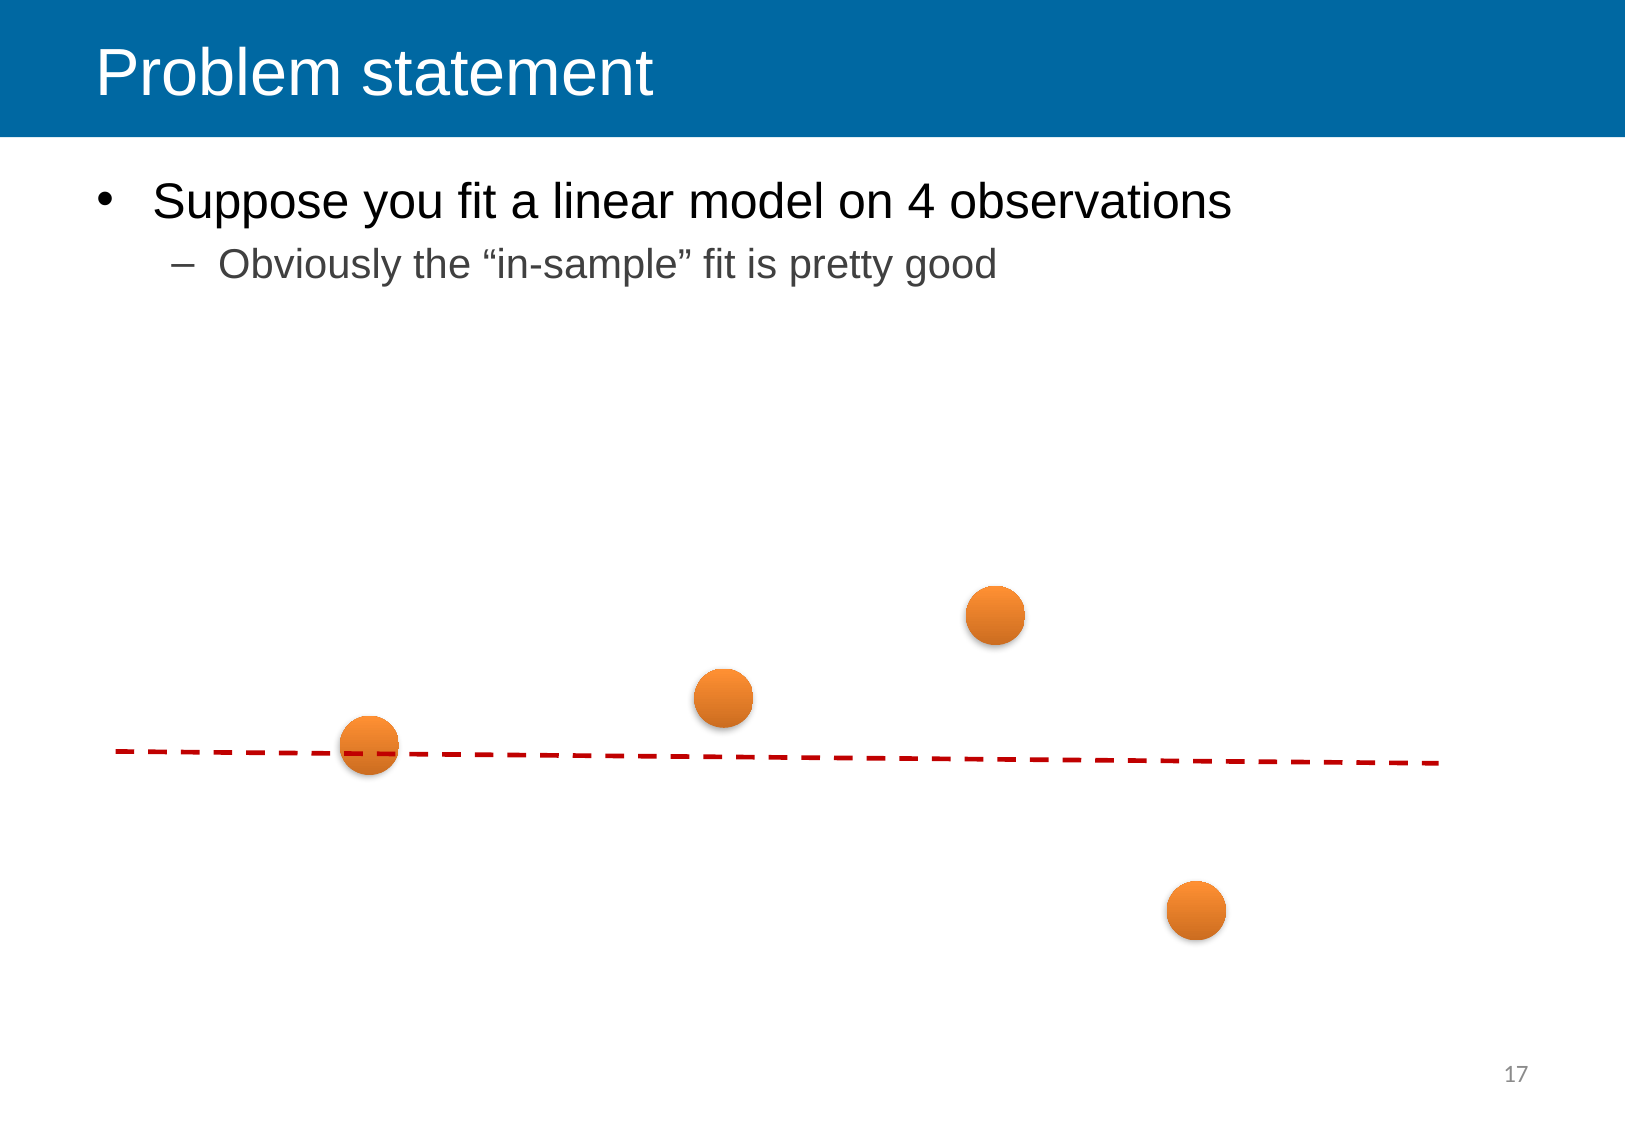

# Problem statement
Suppose you fit a linear model on 4 observations
Obviously the “in-sample” fit is pretty good

17